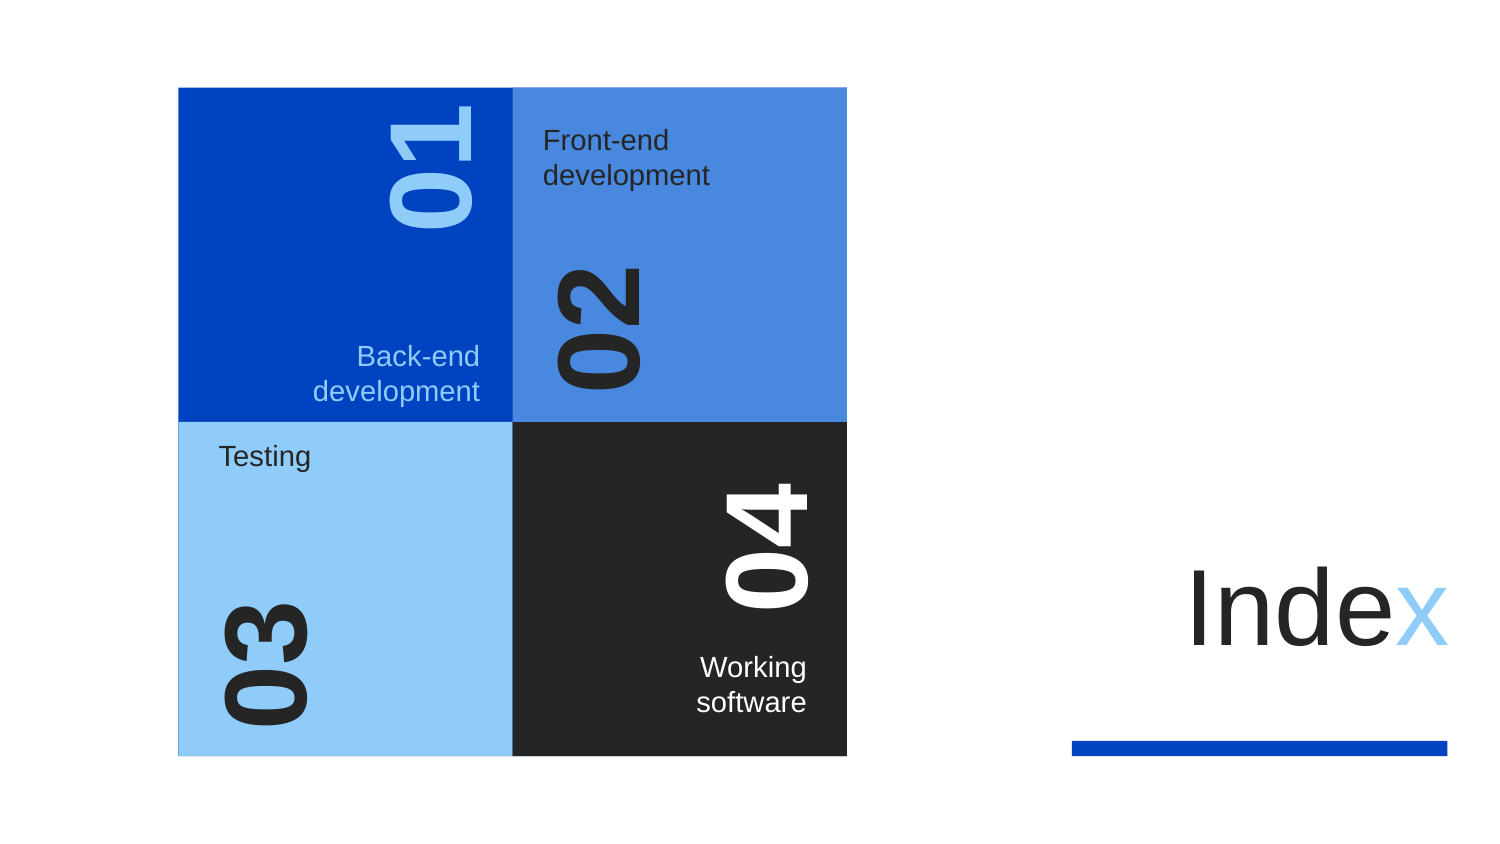

Front-end development
01
02
Back-end development
04
Testing
# Index
03
Working software